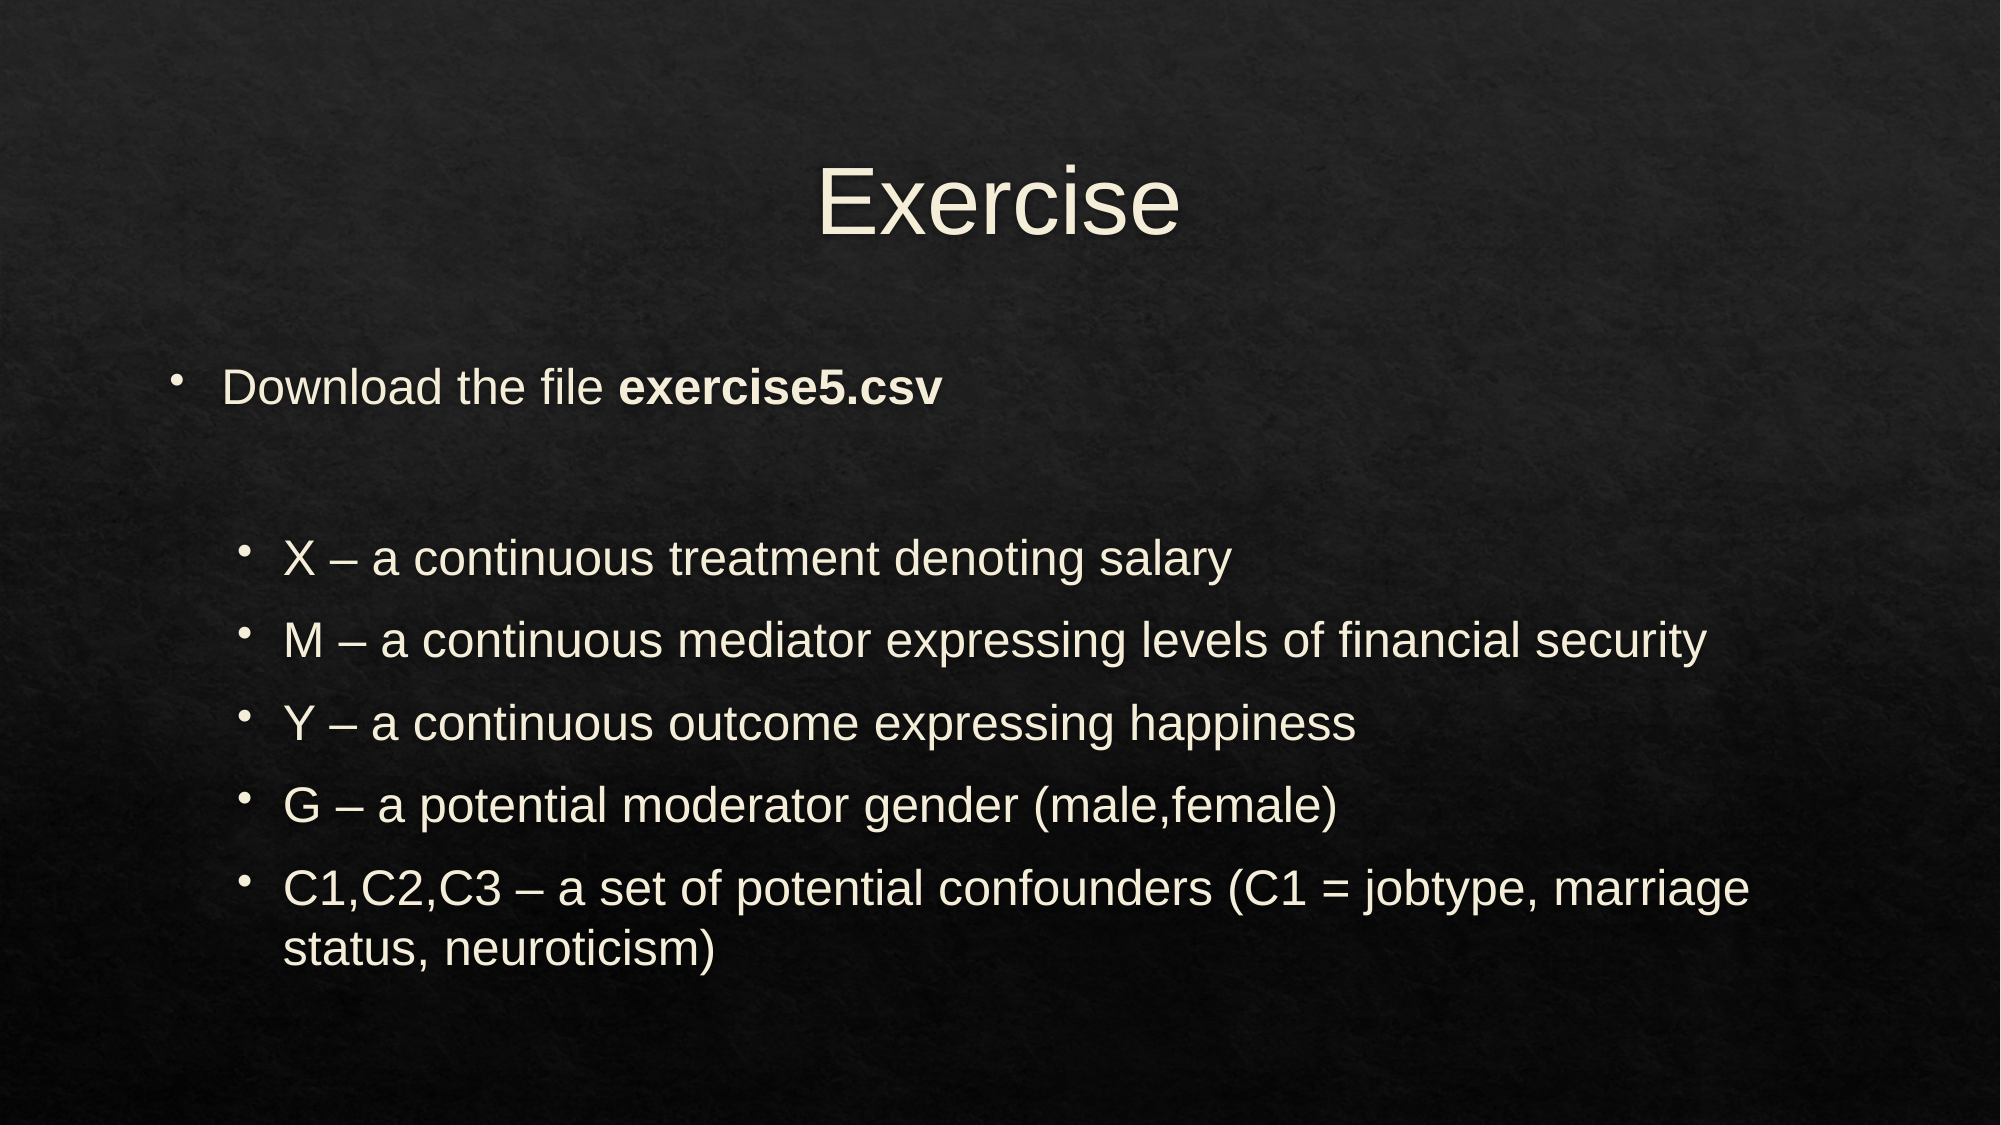

# Exercise
Download the file exercise5.csv

X – a continuous treatment denoting salary
M – a continuous mediator expressing levels of financial security
Y – a continuous outcome expressing happiness
G – a potential moderator gender (male,female)
C1,C2,C3 – a set of potential confounders (C1 = jobtype, marriage status, neuroticism)